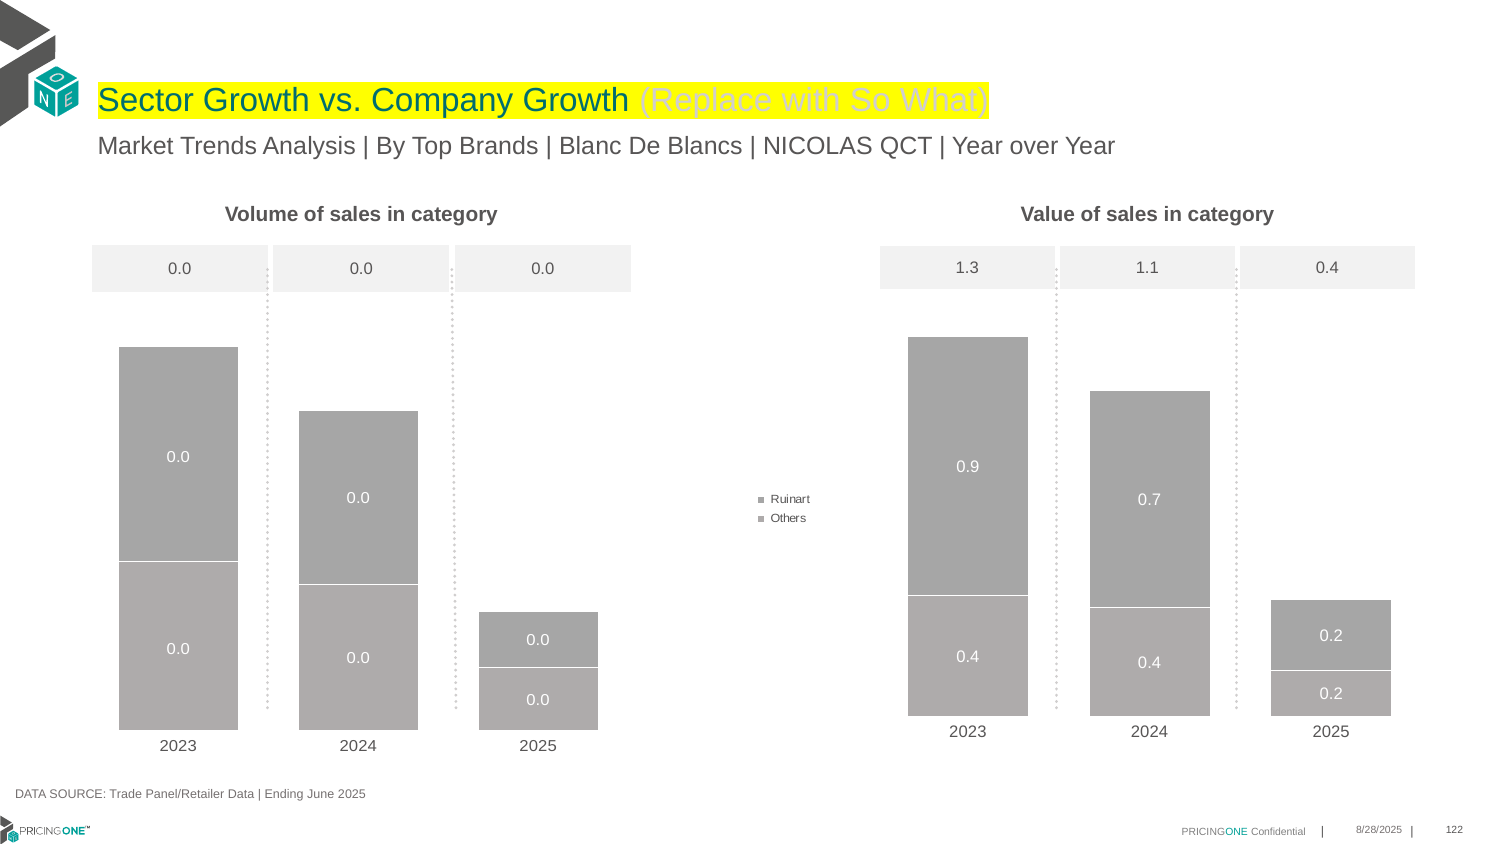

# Sector Growth vs. Company Growth (Replace with So What)
Market Trends Analysis | By Top Brands | Blanc De Blancs | NICOLAS QCT | Year over Year
| Value of sales in category |  |  |
| --- | --- | --- |
| 1.3 | 1.1 | 0.4 |
| Volume of sales in category |  |  |
| --- | --- | --- |
| 0.0 | 0.0 | 0.0 |

### Chart

| Category | Others | Ruinart |
|---|---|---|
| 2023 | 0.40372 | 0.866688 |
| 2024 | 0.361887 | 0.72838 |
| 2025 | 0.151887 | 0.238487 |

### Chart

| Category | Others | Ruinart |
|---|---|---|
| 2023 | 0.005474 | 0.006924 |
| 2024 | 0.00473 | 0.005608 |
| 2025 | 0.002049 | 0.001815 |
DATA SOURCE: Trade Panel/Retailer Data | Ending June 2025

8/28/2025
122